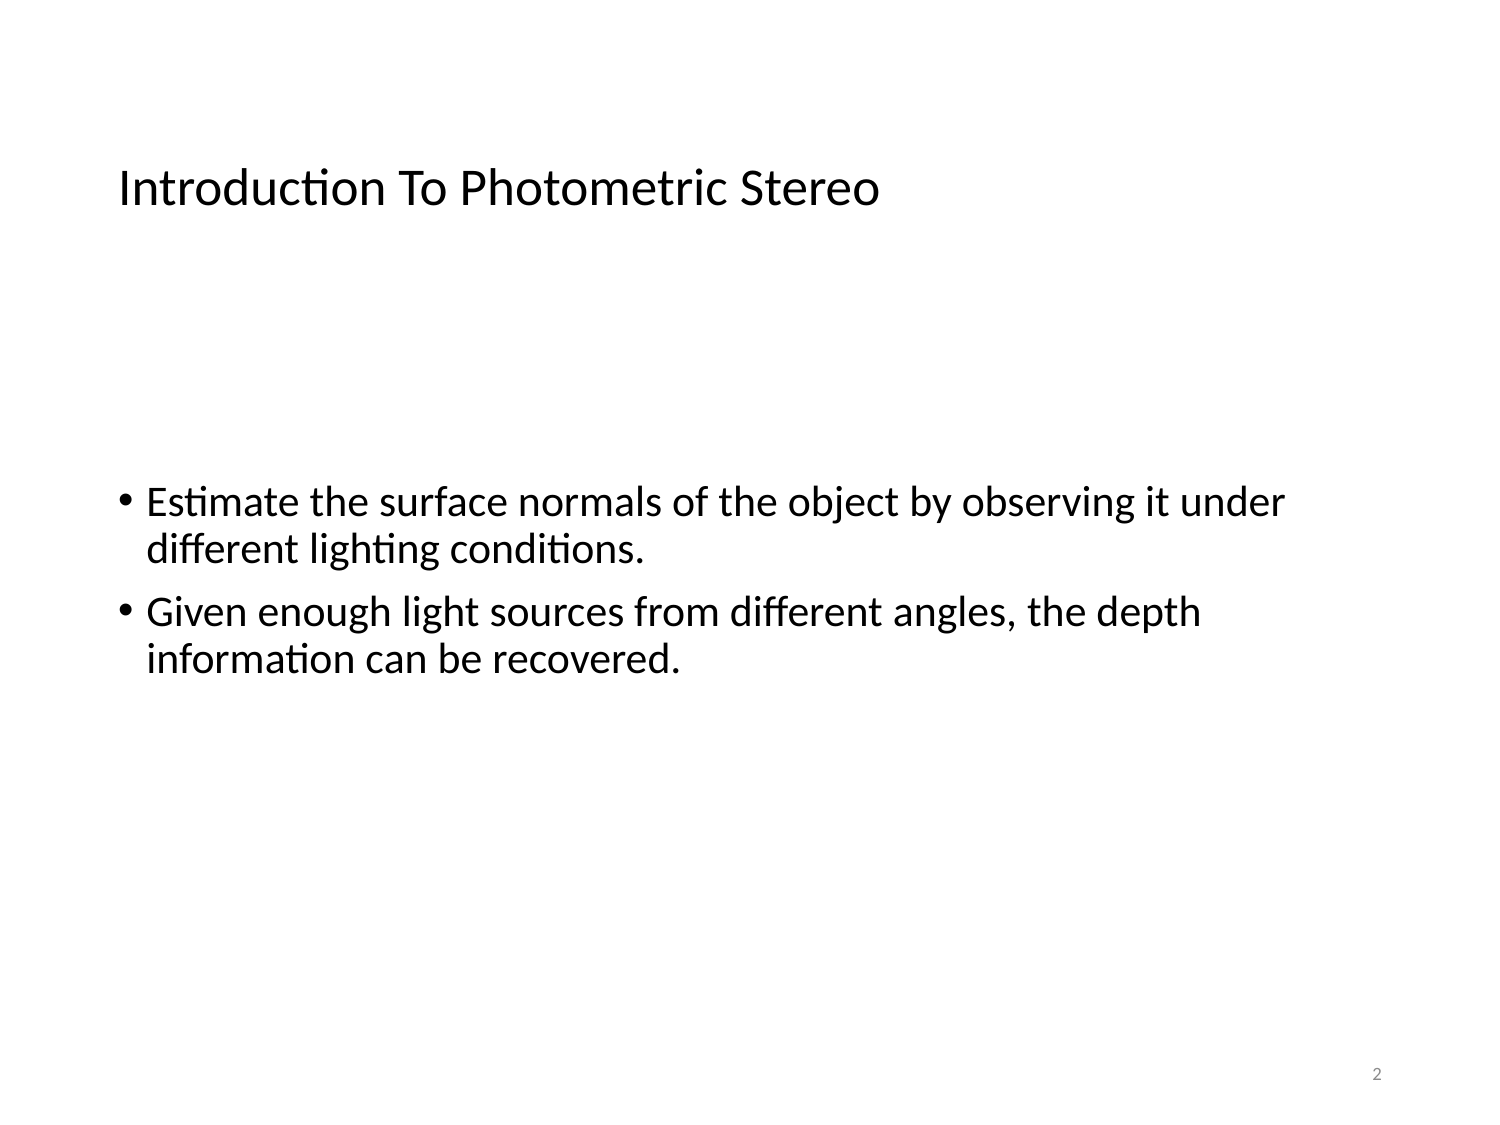

# Introduction To Photometric Stereo
Estimate the surface normals of the object by observing it under different lighting conditions.
Given enough light sources from different angles, the depth information can be recovered.

2